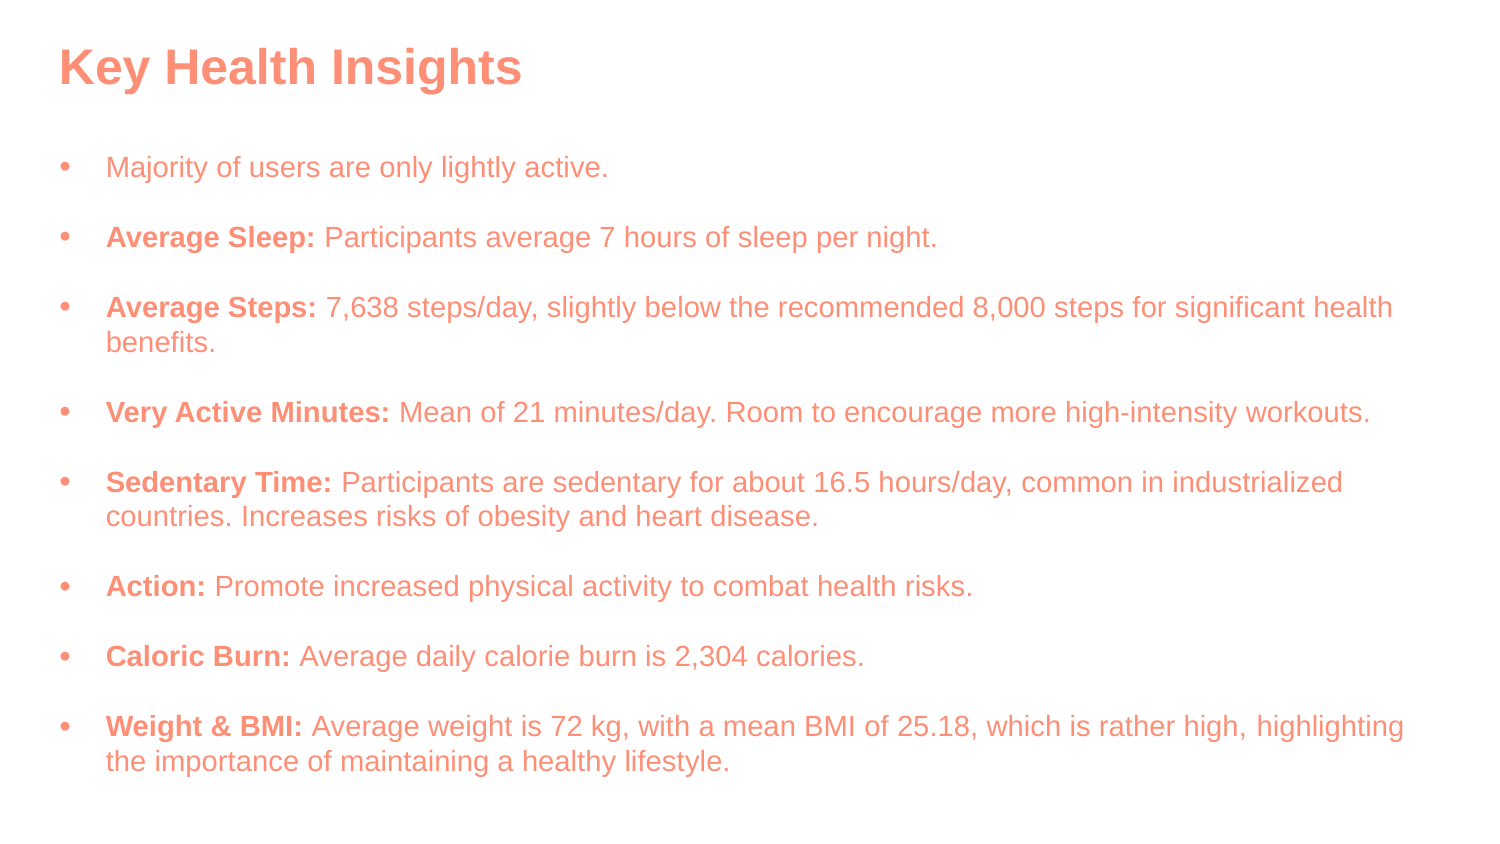

# Key Health Insights
Majority of users are only lightly active.
Average Sleep: Participants average 7 hours of sleep per night.
Average Steps: 7,638 steps/day, slightly below the recommended 8,000 steps for significant health benefits.
Very Active Minutes: Mean of 21 minutes/day. Room to encourage more high-intensity workouts.
Sedentary Time: Participants are sedentary for about 16.5 hours/day, common in industrialized countries. Increases risks of obesity and heart disease.
Action: Promote increased physical activity to combat health risks.
Caloric Burn: Average daily calorie burn is 2,304 calories.
Weight & BMI: Average weight is 72 kg, with a mean BMI of 25.18, which is rather high, highlighting the importance of maintaining a healthy lifestyle.